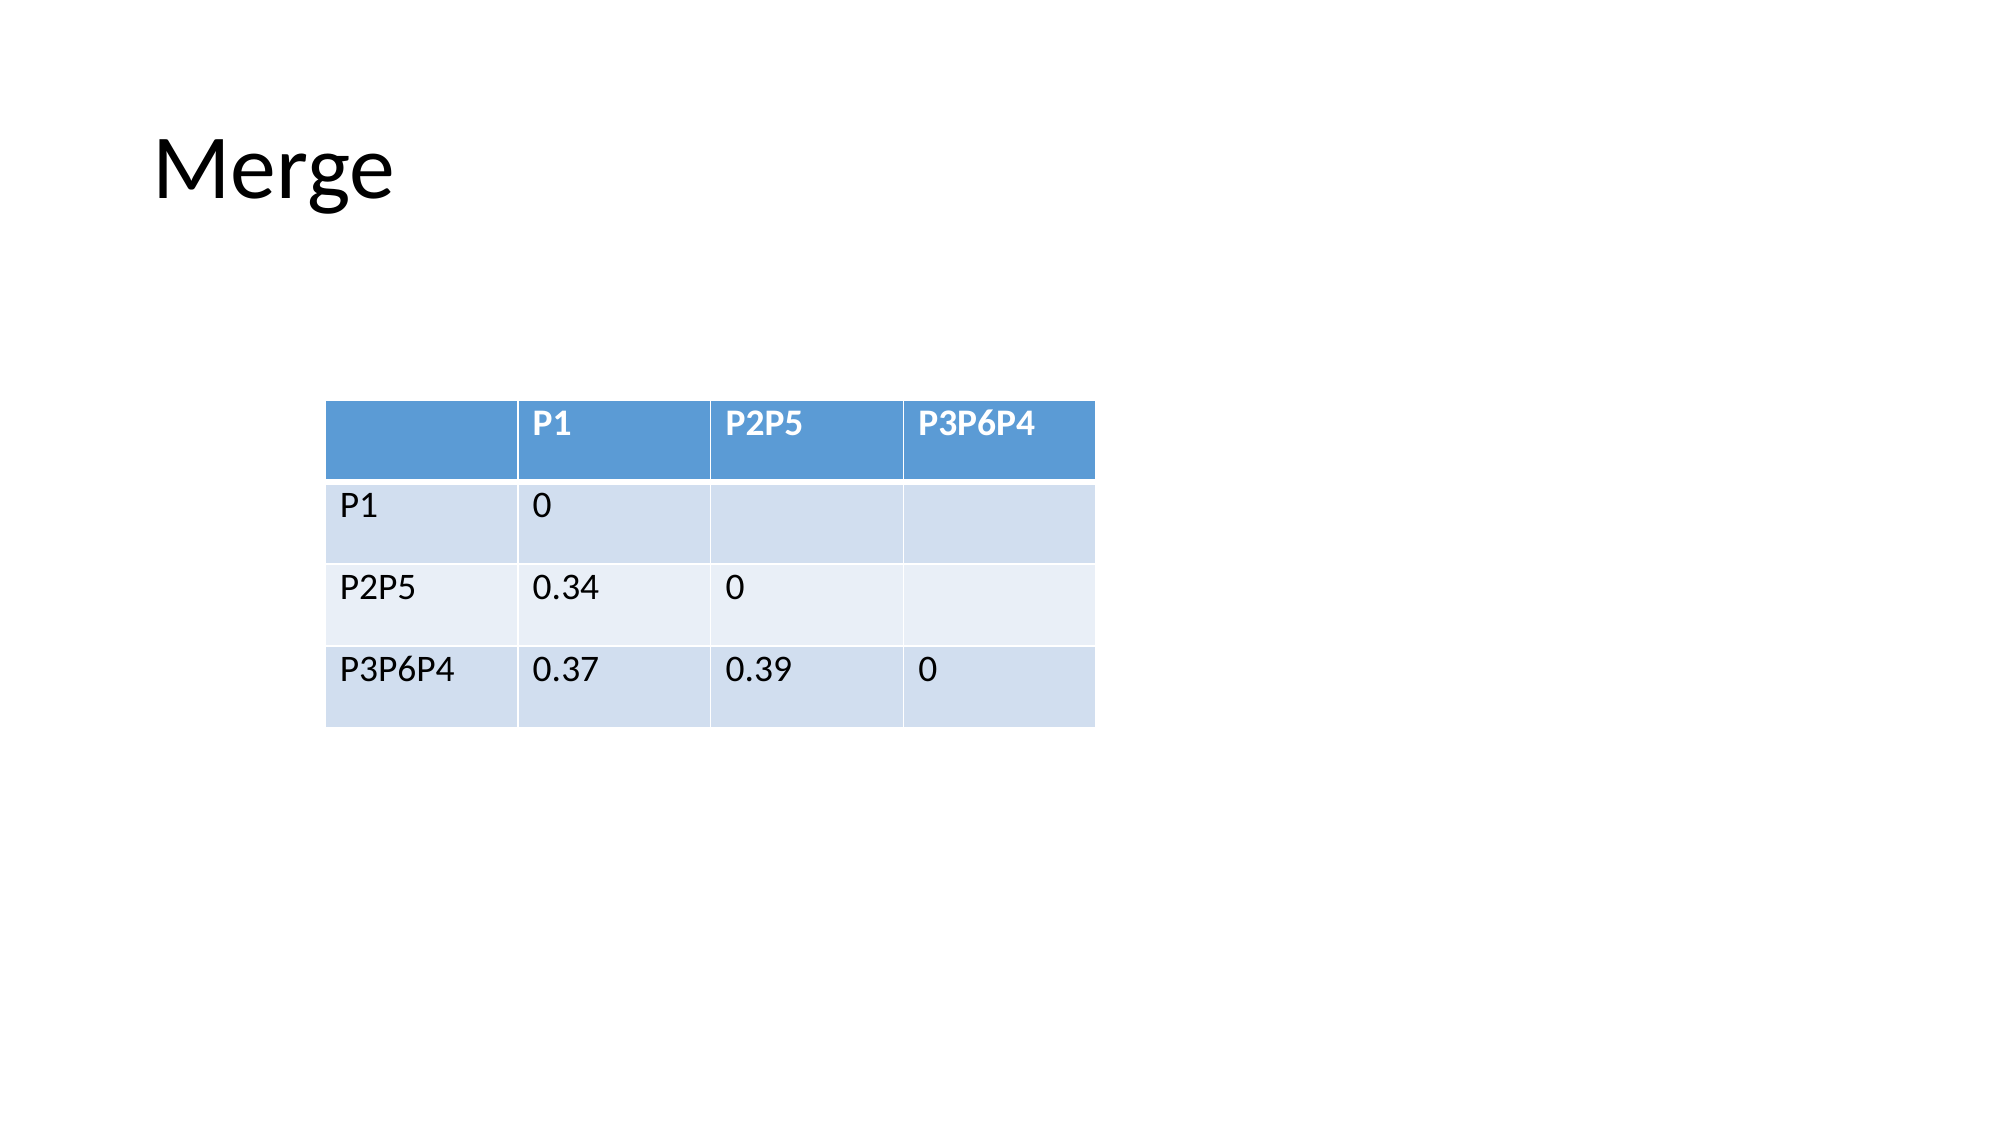

# Merge

|  | P1 | P2P5 | P3P6P4 |
| --- | --- | --- | --- |
| P1 | 0 |  |  |
| P2P5 | 0.34 | 0 |  |
| P3P6P4 | 0.37 | 0.39 | 0 |